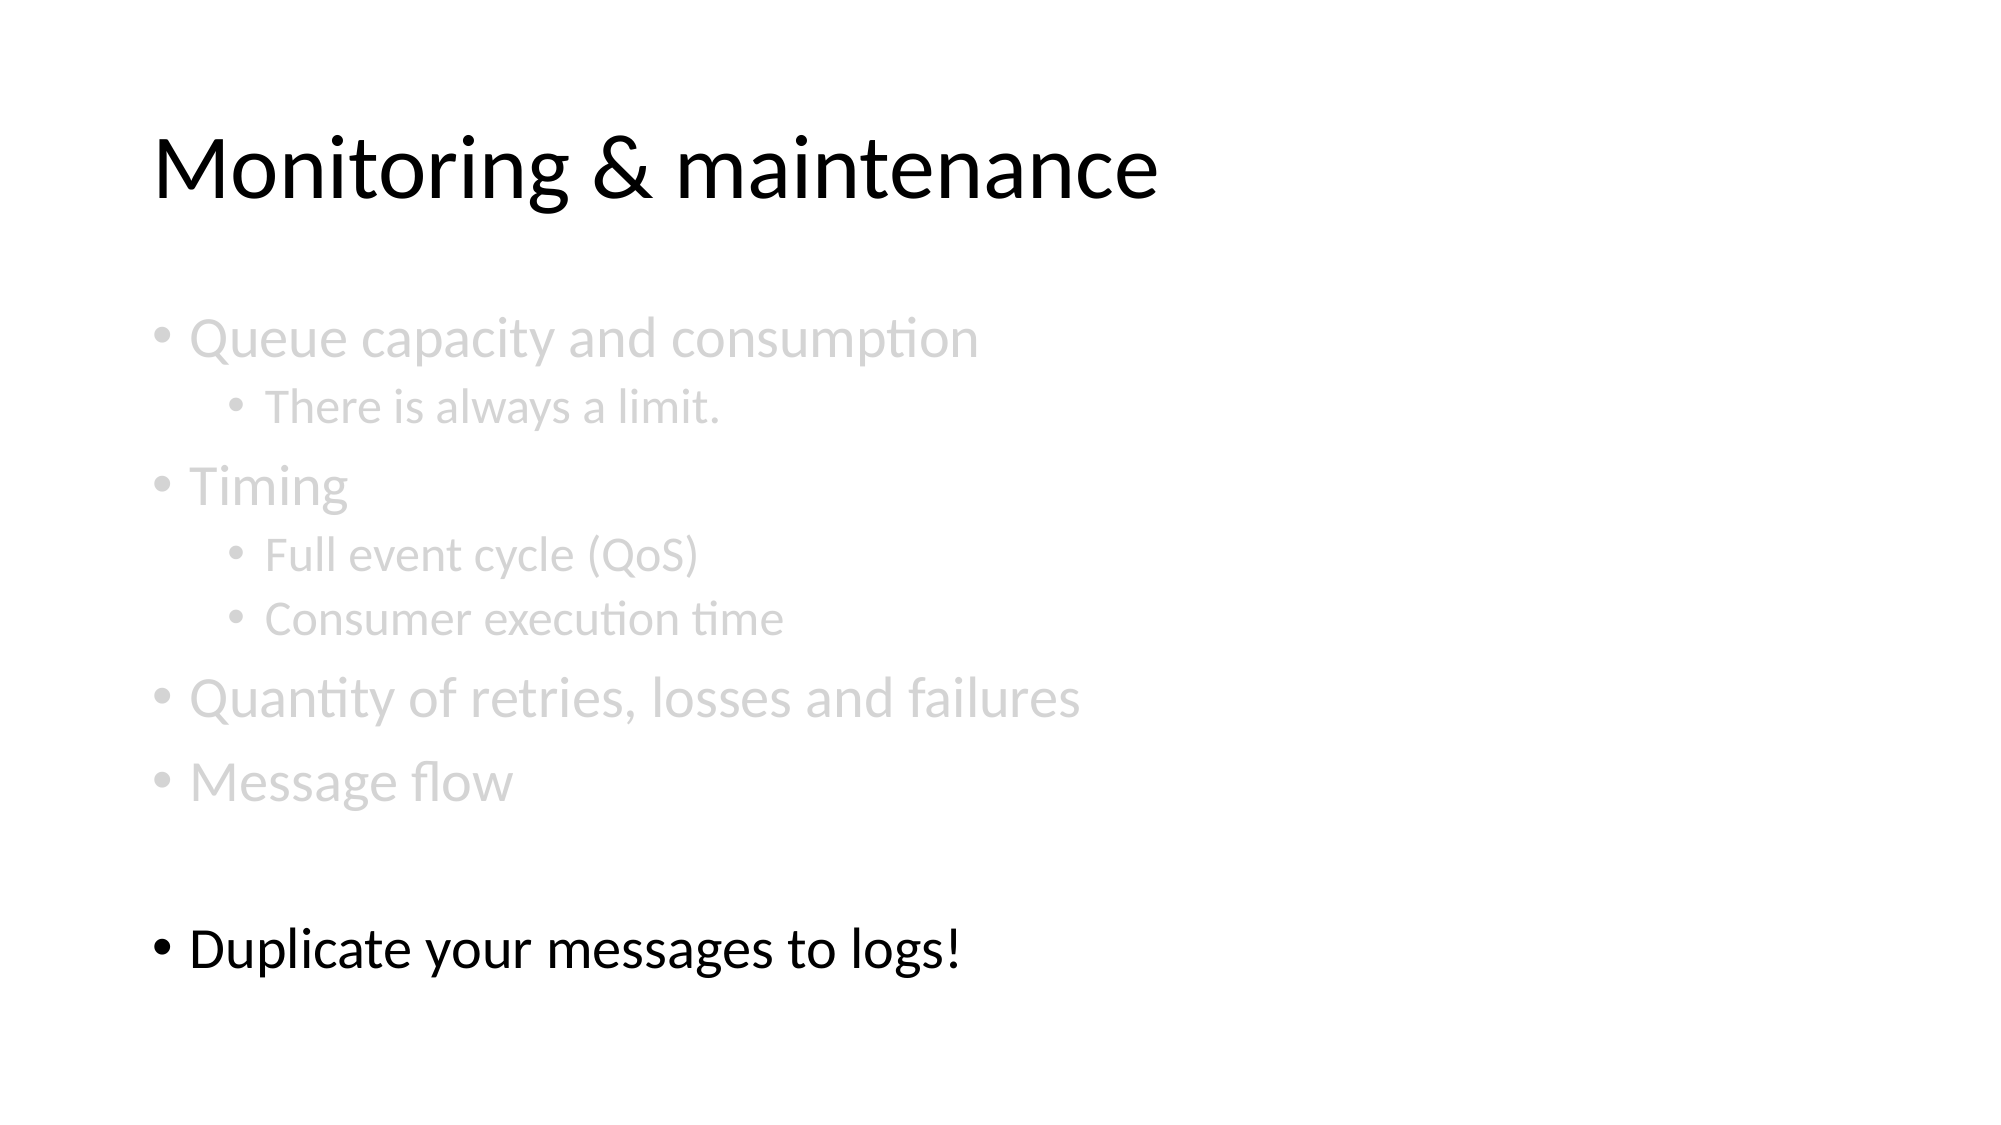

# Monitoring & maintenance
Queue capacity and consumption
There is always a limit.
Timing
Full event cycle (QoS)
Consumer execution time
Quantity of retries, losses and failures
Message flow

Duplicate your messages to logs!